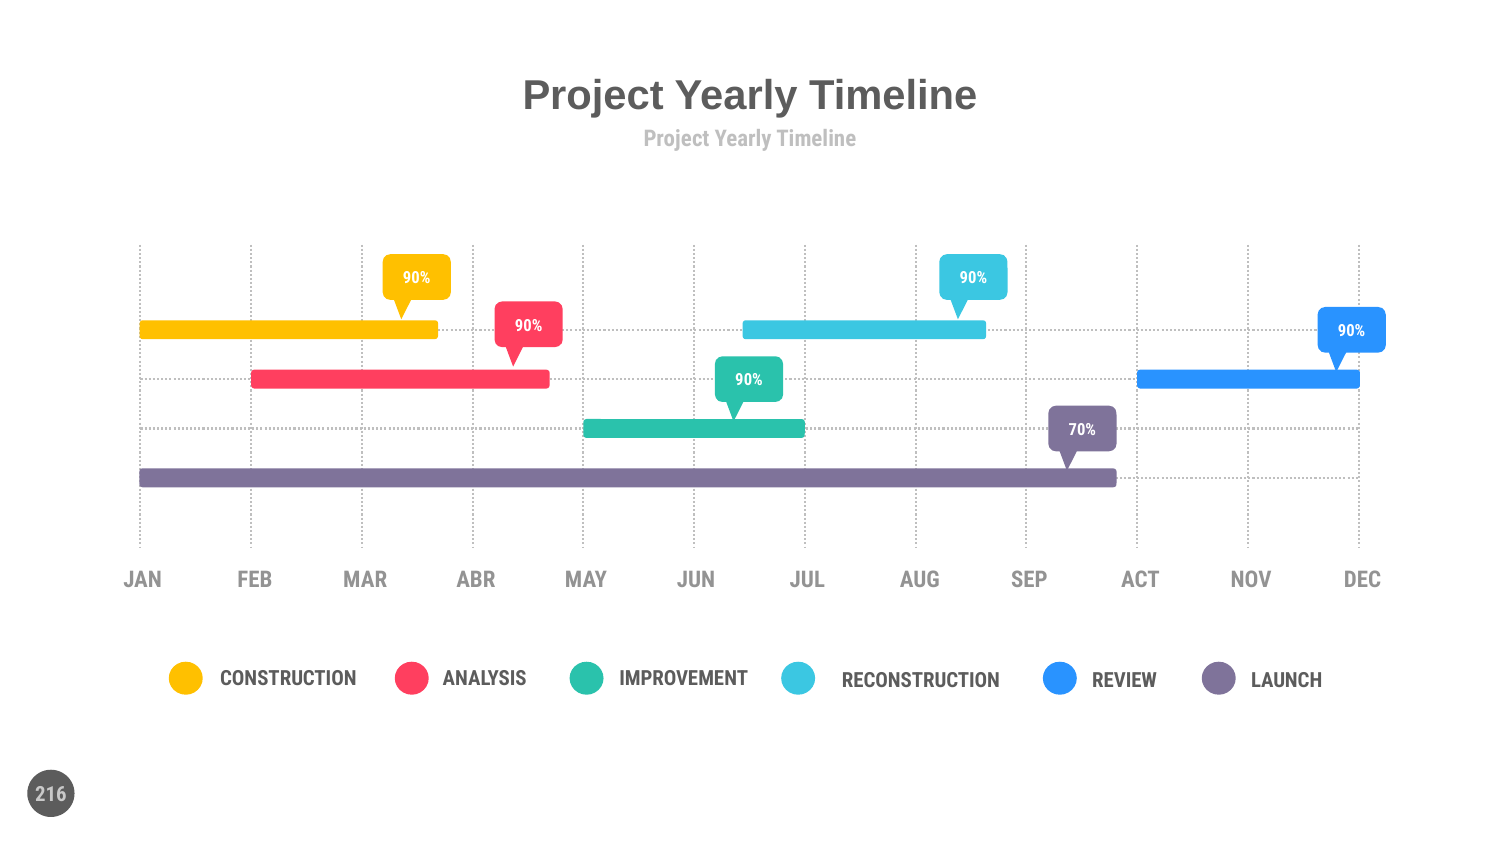

# Project Yearly Timeline
Project Yearly Timeline
90%
90%
90%
90%

90%

70%

JAN
FEB
MAR
ABR
MAY
JUN
JUL
AUG
SEP
ACT
NOV
DEC

CONSTRUCTION

ANALYSIS

IMPROVEMENT

RECONSTRUCTION

REVIEW

LAUNCH
216